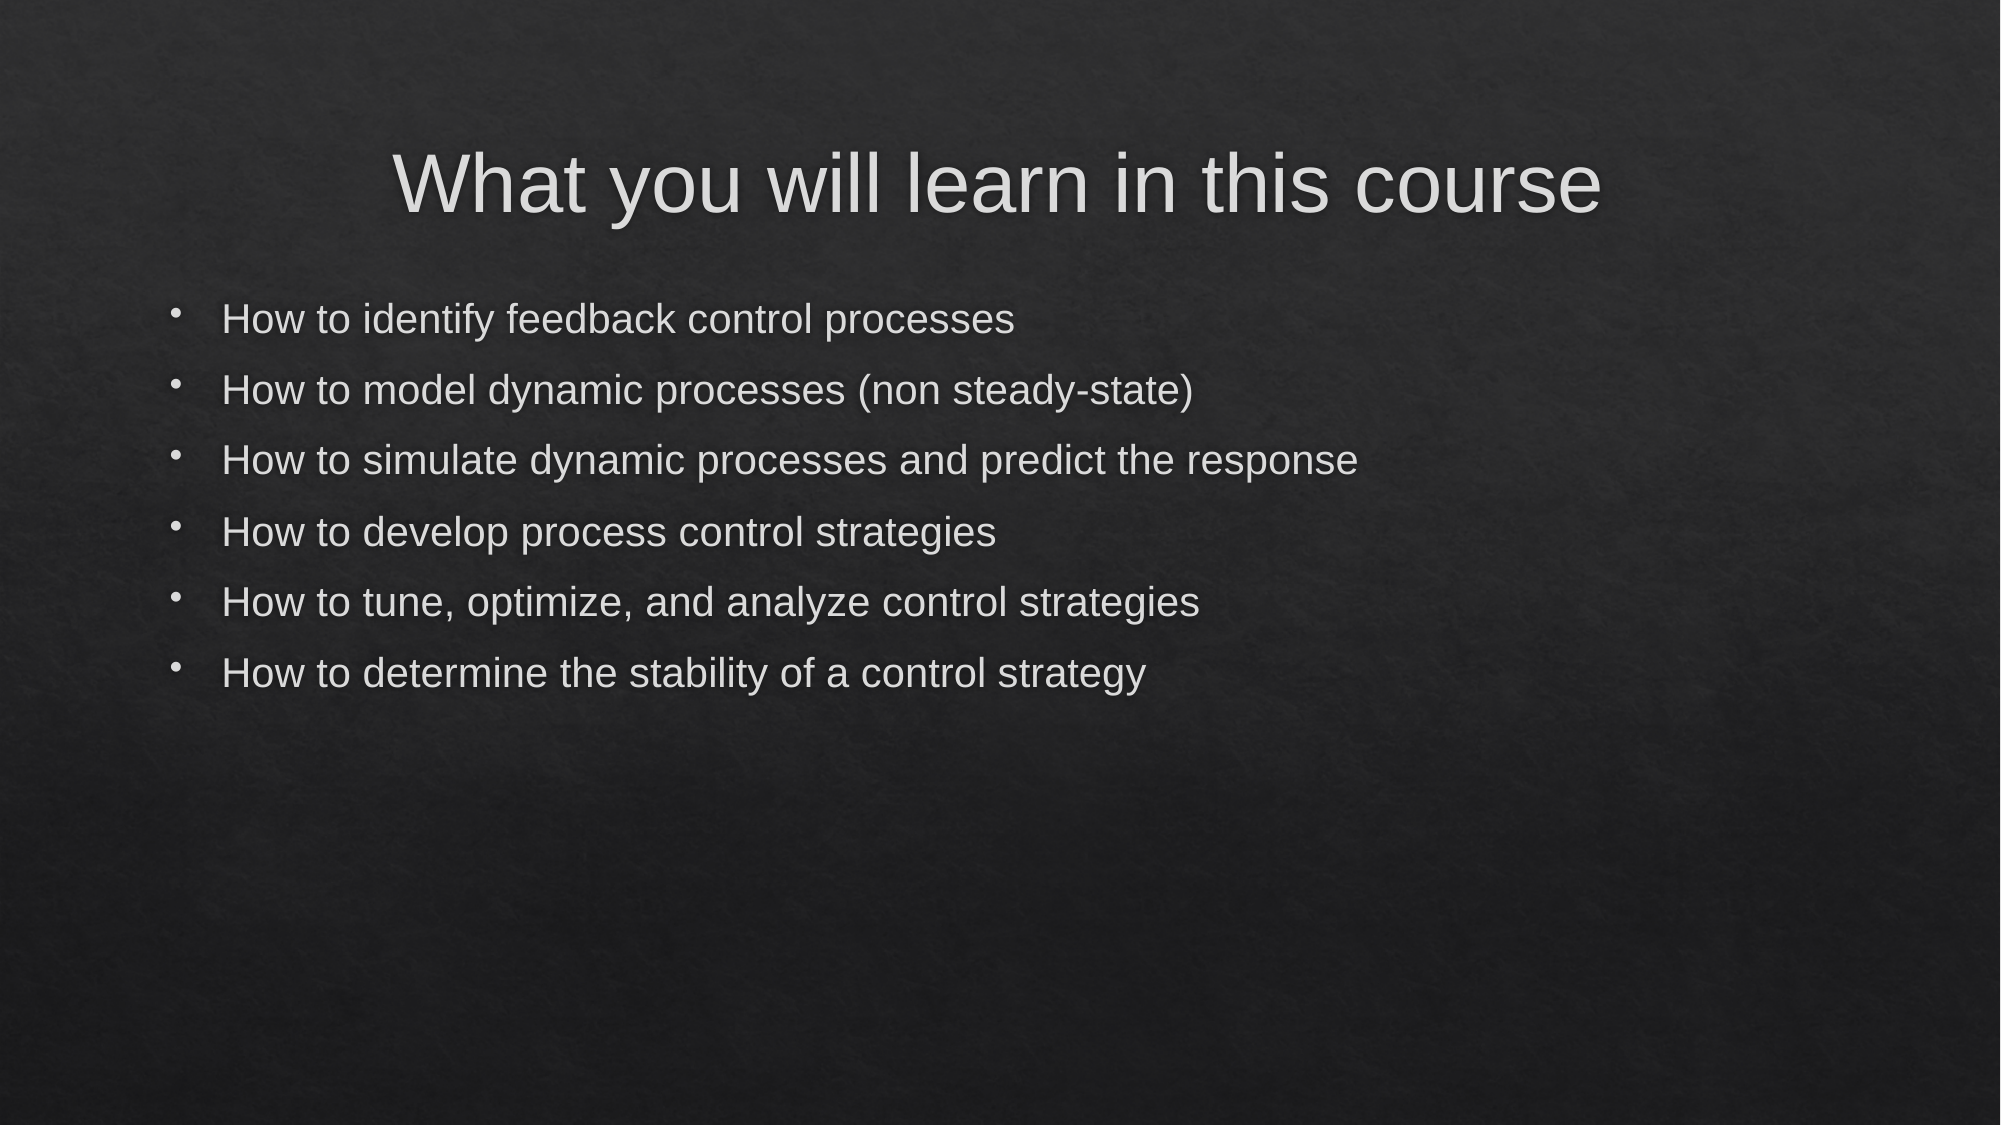

# What you will learn in this course
How to identify feedback control processes
How to model dynamic processes (non steady-state)
How to simulate dynamic processes and predict the response
How to develop process control strategies
How to tune, optimize, and analyze control strategies
How to determine the stability of a control strategy